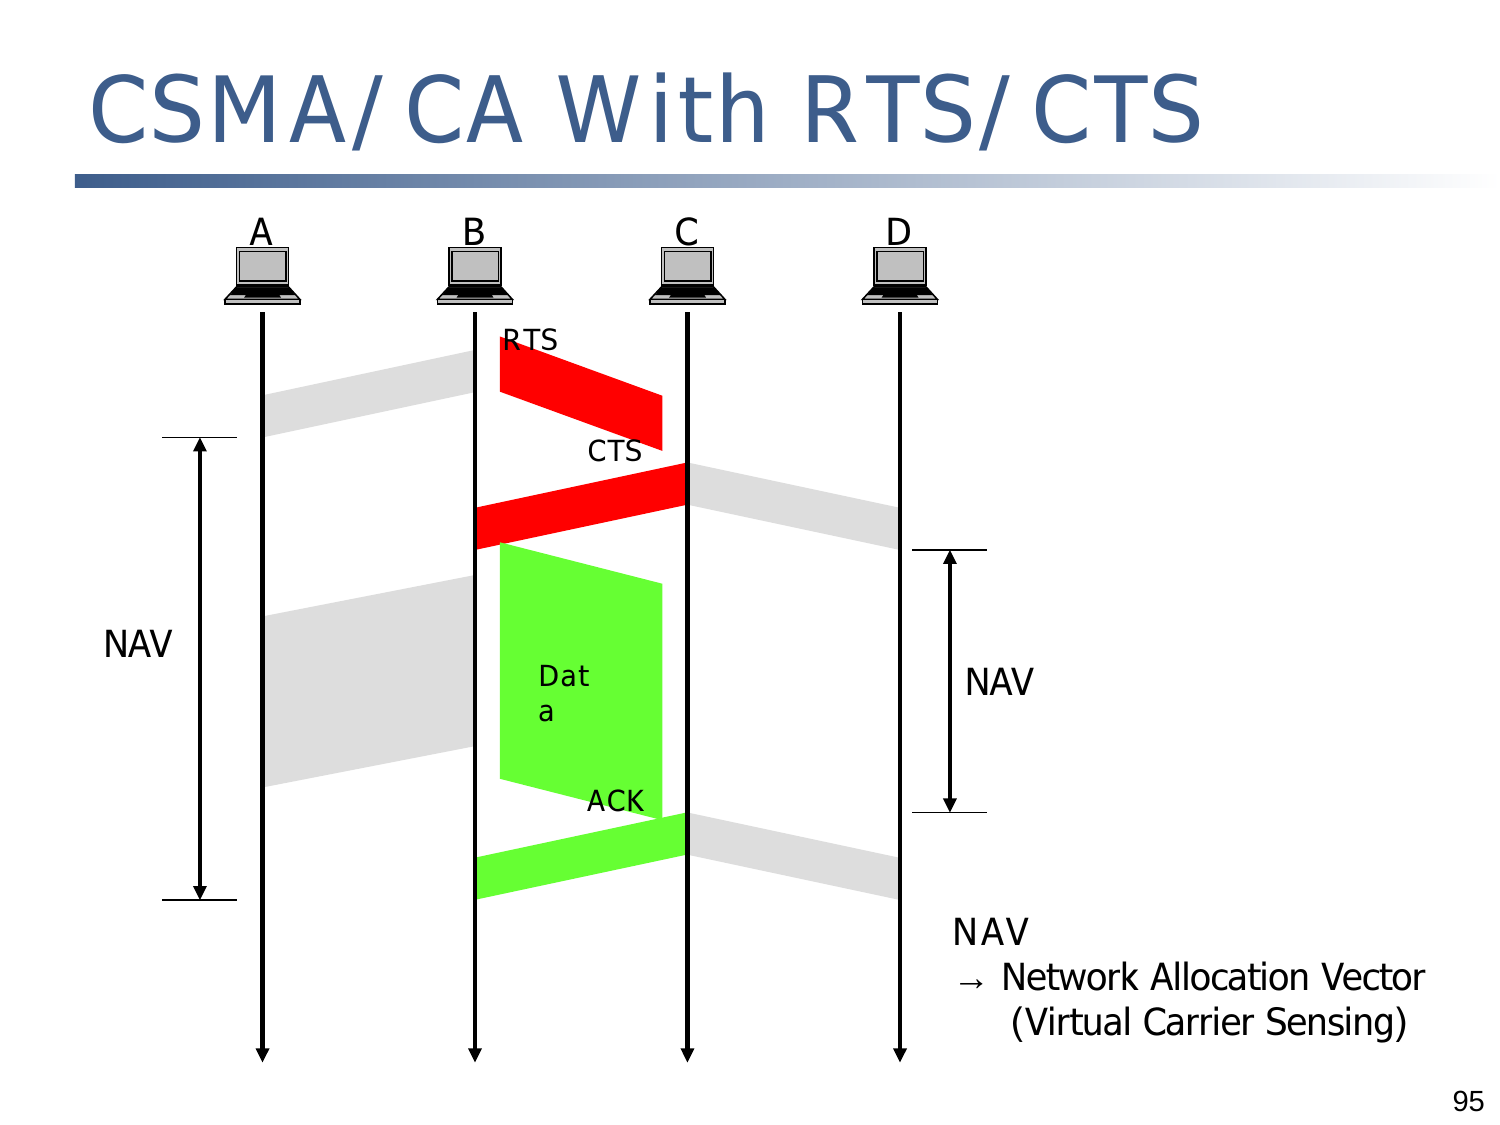

# CSMA/CA With RTS/CTS
A

B

C

D

RTS

CTS

NAV

NAV

Data

ACK

NAV
→ Network Allocation Vector
 (Virtual Carrier Sensing)
95